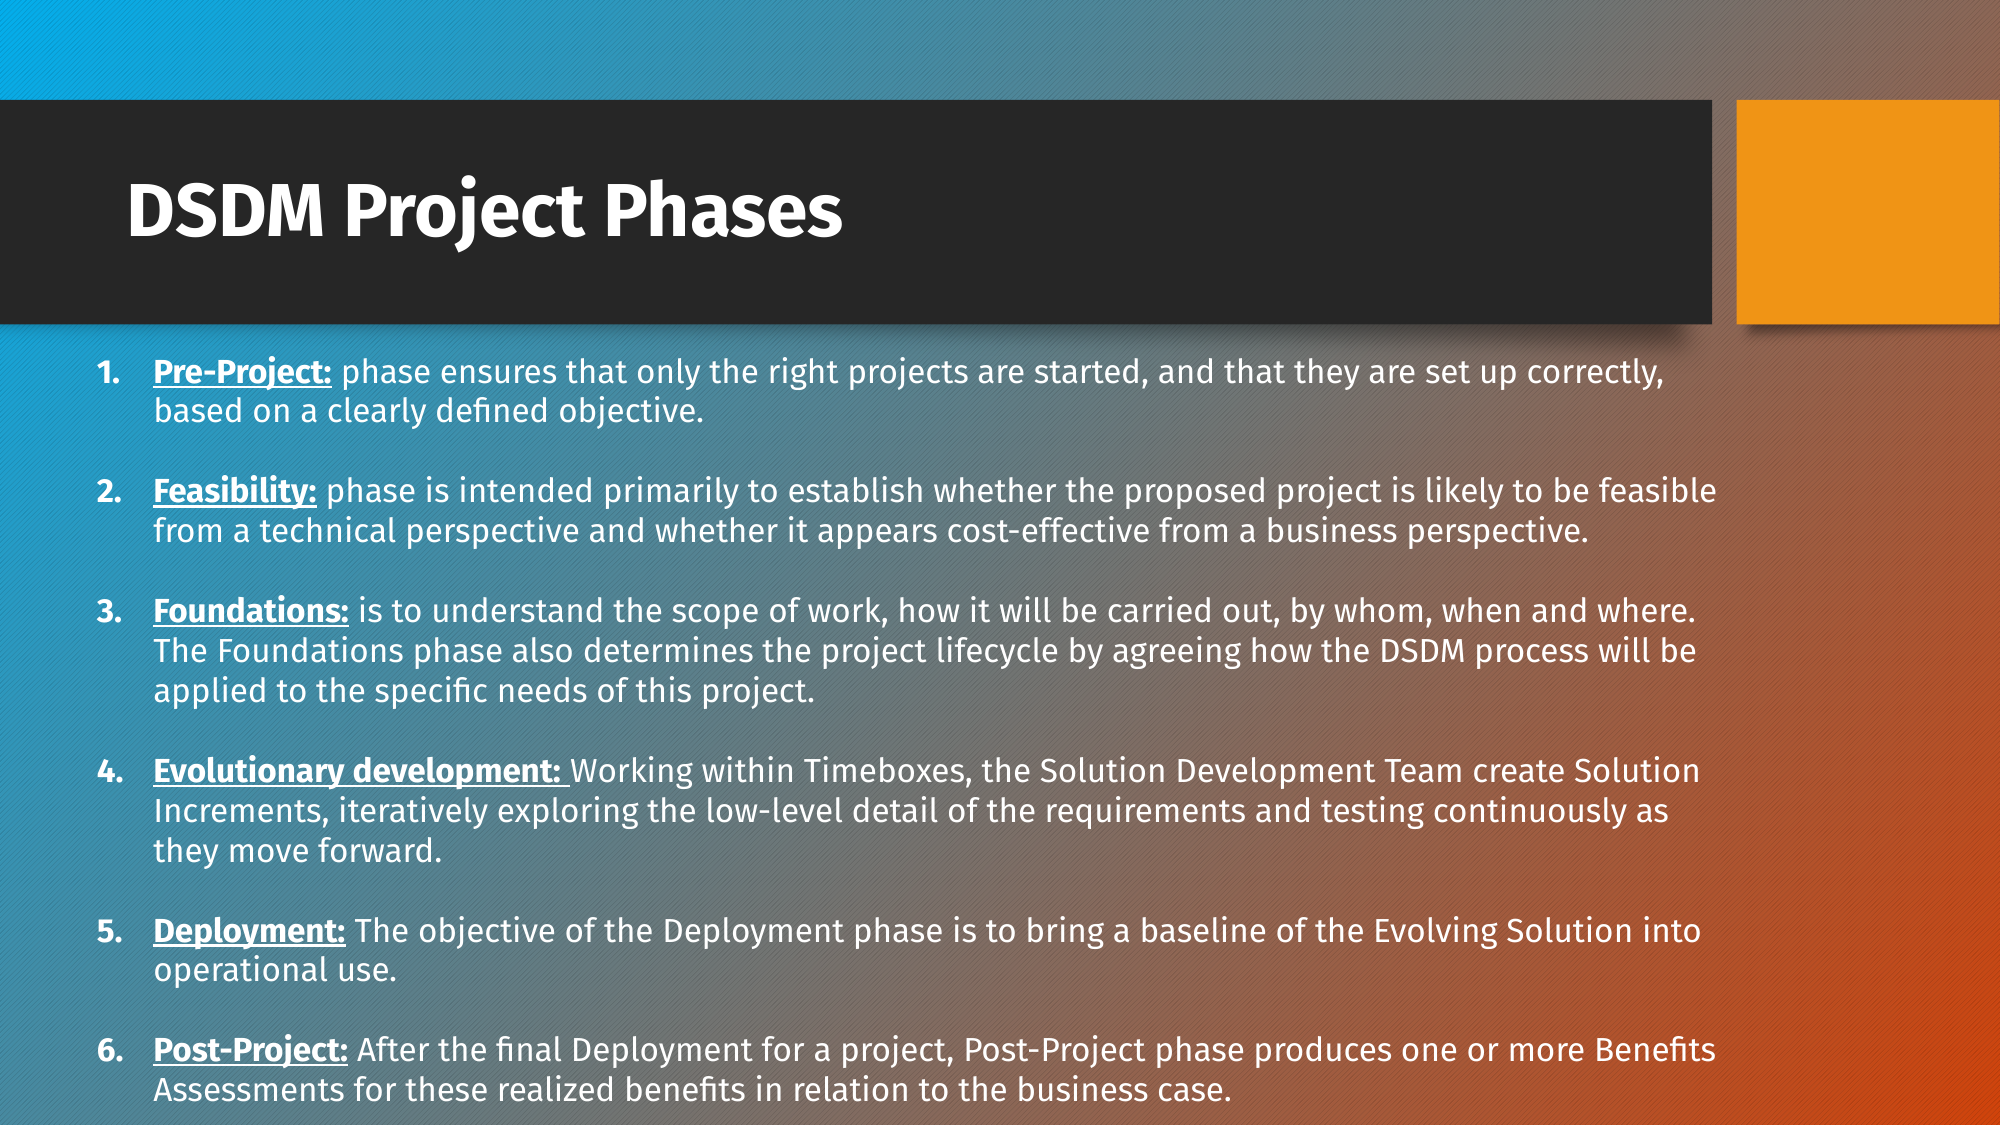

# DSDM Project Phases
Pre-Project: phase ensures that only the right projects are started, and that they are set up correctly, based on a clearly defined objective.

Feasibility: phase is intended primarily to establish whether the proposed project is likely to be feasible from a technical perspective and whether it appears cost-effective from a business perspective.

Foundations: is to understand the scope of work, how it will be carried out, by whom, when and where. The Foundations phase also determines the project lifecycle by agreeing how the DSDM process will be applied to the specific needs of this project.

Evolutionary development: Working within Timeboxes, the Solution Development Team create Solution Increments, iteratively exploring the low-level detail of the requirements and testing continuously as they move forward.

Deployment: The objective of the Deployment phase is to bring a baseline of the Evolving Solution into operational use.

Post-Project: After the final Deployment for a project, Post-Project phase produces one or more Benefits Assessments for these realized benefits in relation to the business case.